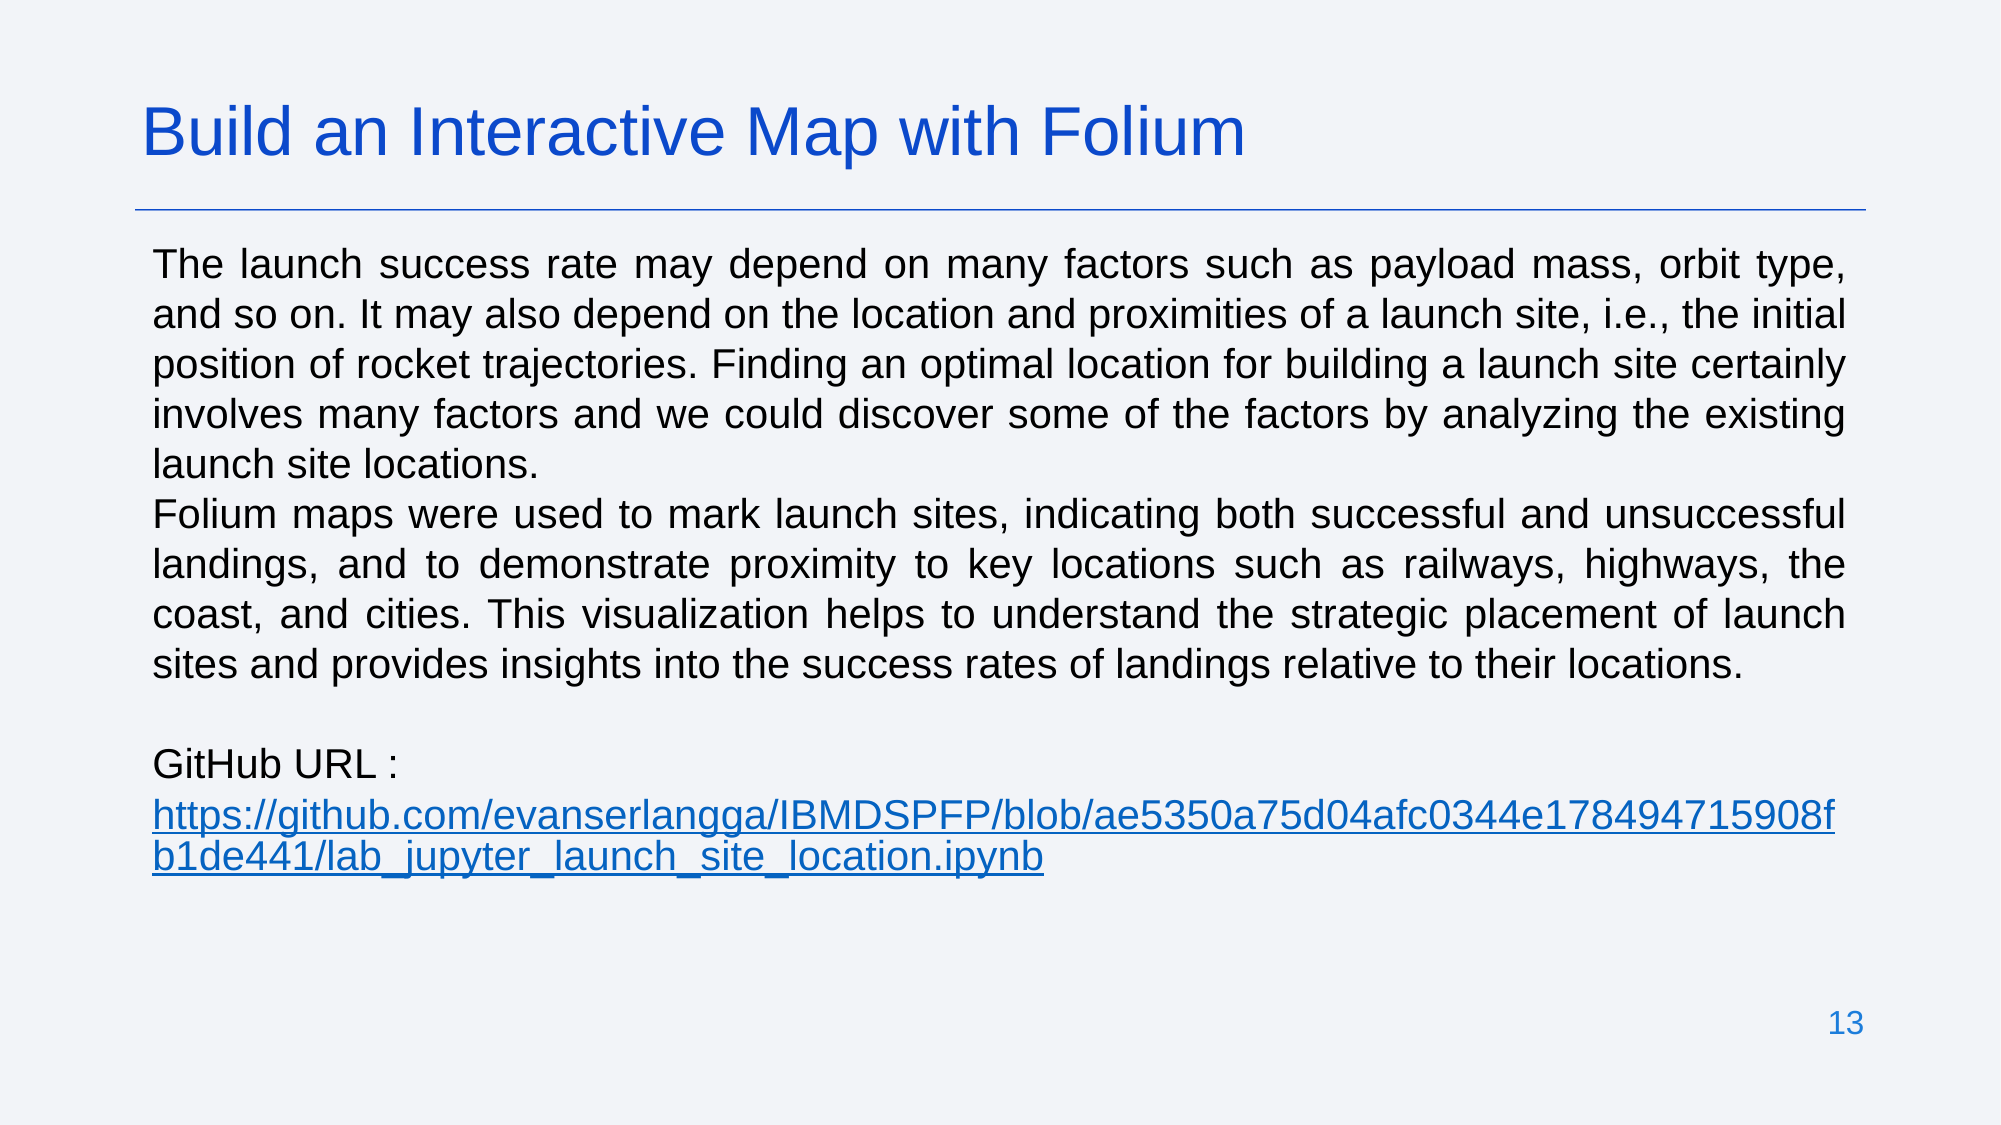

Build an Interactive Map with Folium
The launch success rate may depend on many factors such as payload mass, orbit type, and so on. It may also depend on the location and proximities of a launch site, i.e., the initial position of rocket trajectories. Finding an optimal location for building a launch site certainly involves many factors and we could discover some of the factors by analyzing the existing launch site locations.
Folium maps were used to mark launch sites, indicating both successful and unsuccessful landings, and to demonstrate proximity to key locations such as railways, highways, the coast, and cities. This visualization helps to understand the strategic placement of launch sites and provides insights into the success rates of landings relative to their locations.

GitHub URL :
https://github.com/evanserlangga/IBMDSPFP/blob/ae5350a75d04afc0344e178494715908fb1de441/lab_jupyter_launch_site_location.ipynb
13